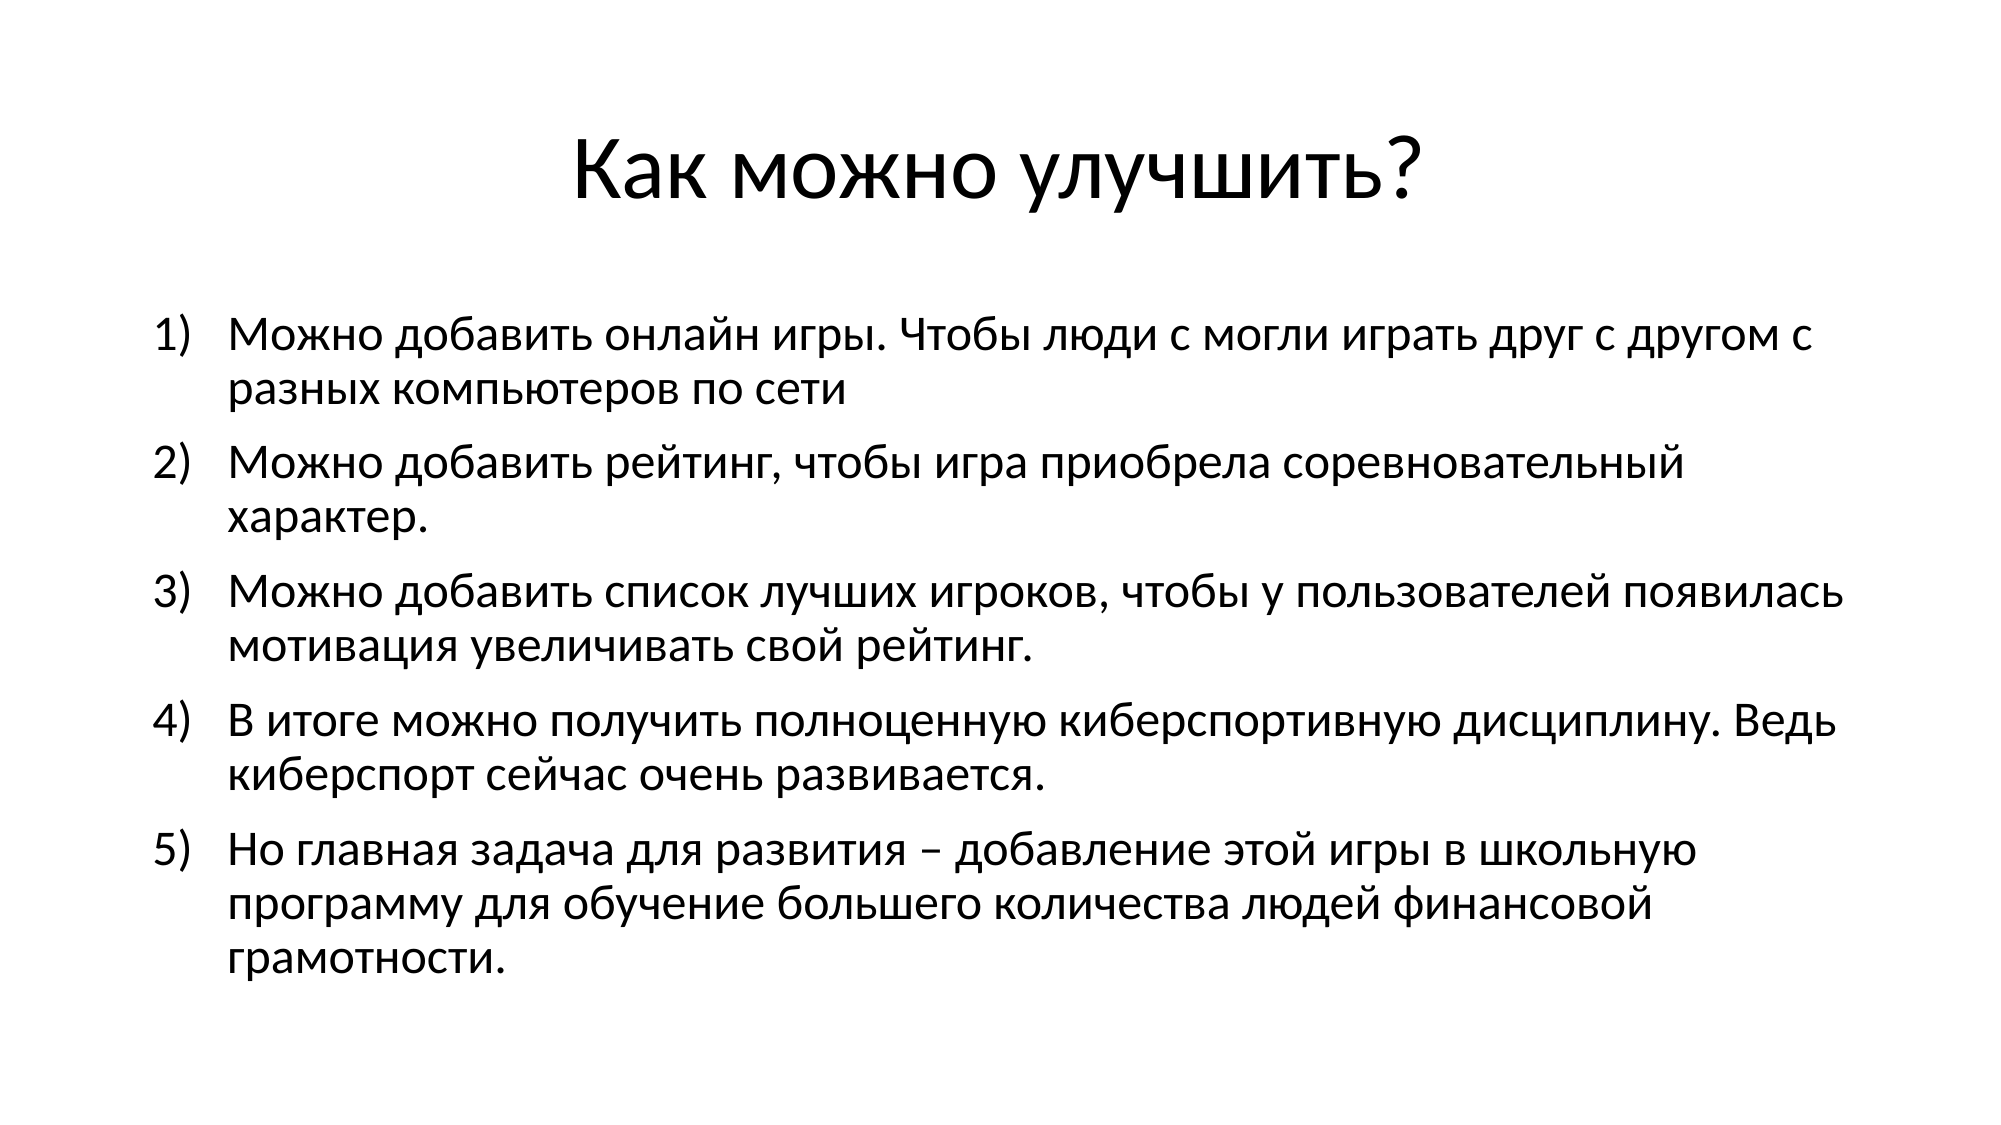

# Как можно улучшить?
Можно добавить онлайн игры. Чтобы люди с могли играть друг с другом с разных компьютеров по сети
Можно добавить рейтинг, чтобы игра приобрела соревновательный характер.
Можно добавить список лучших игроков, чтобы у пользователей появилась мотивация увеличивать свой рейтинг.
В итоге можно получить полноценную киберспортивную дисциплину. Ведь киберспорт сейчас очень развивается.
Но главная задача для развития – добавление этой игры в школьную программу для обучение большего количества людей финансовой грамотности.